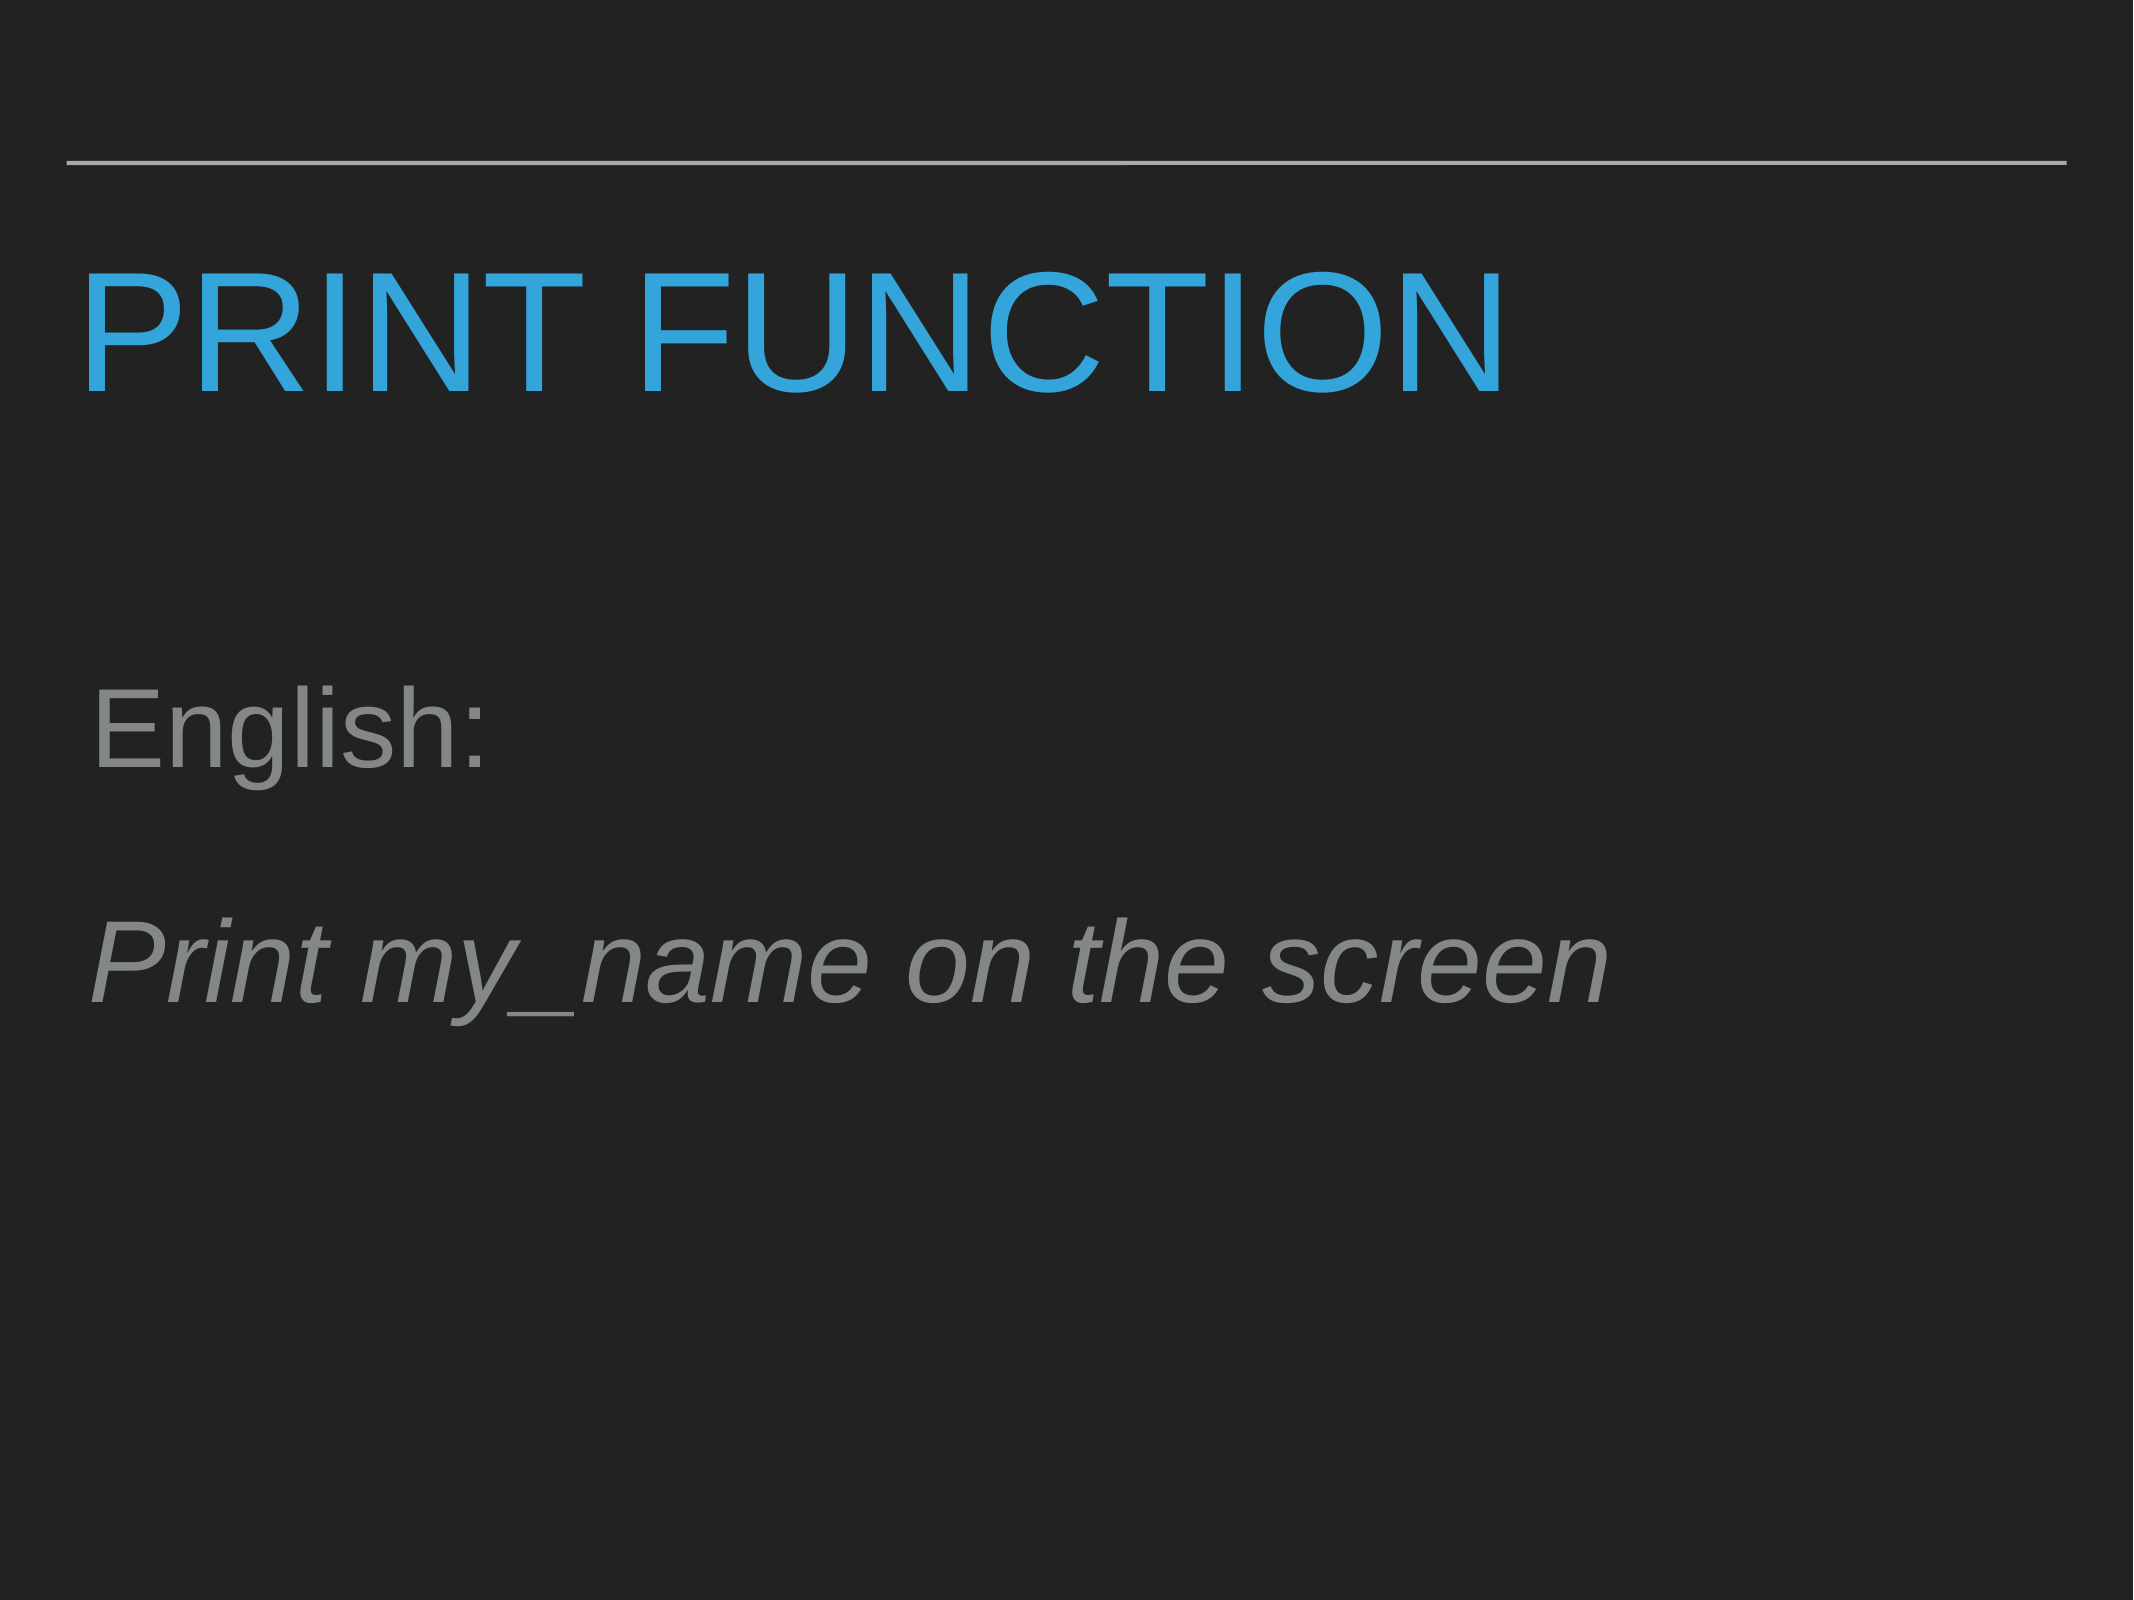

# Print Function
English:
Print my_name on the screen